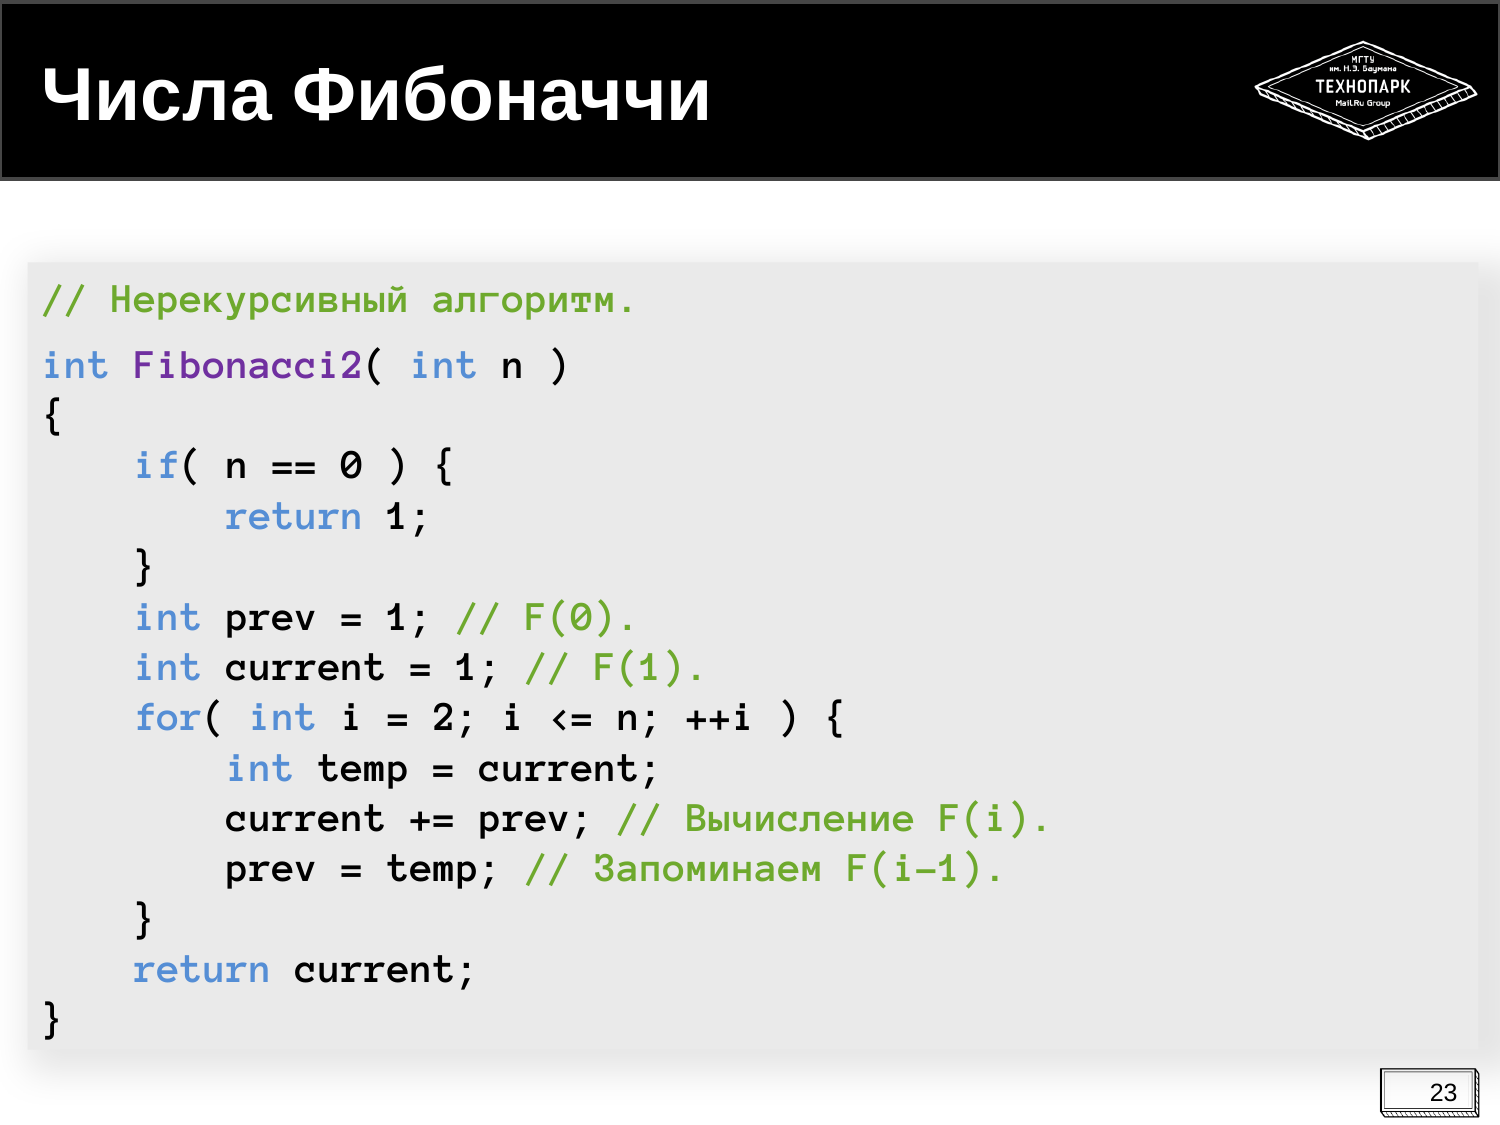

# Числа Фибоначчи
// Нерекурсивный алгоритм.
int Fibonacci2( int n )
{
    if( n == 0 ) {
        return 1;
    }
    int prev = 1; // F(0).
    int current = 1; // F(1).
    for( int i = 2; i <= n; ++i ) {
        int temp = current;
        current += prev; // Вычисление F(i).
        prev = temp; // Запоминаем F(i-1).
    }
    return current;
}

23